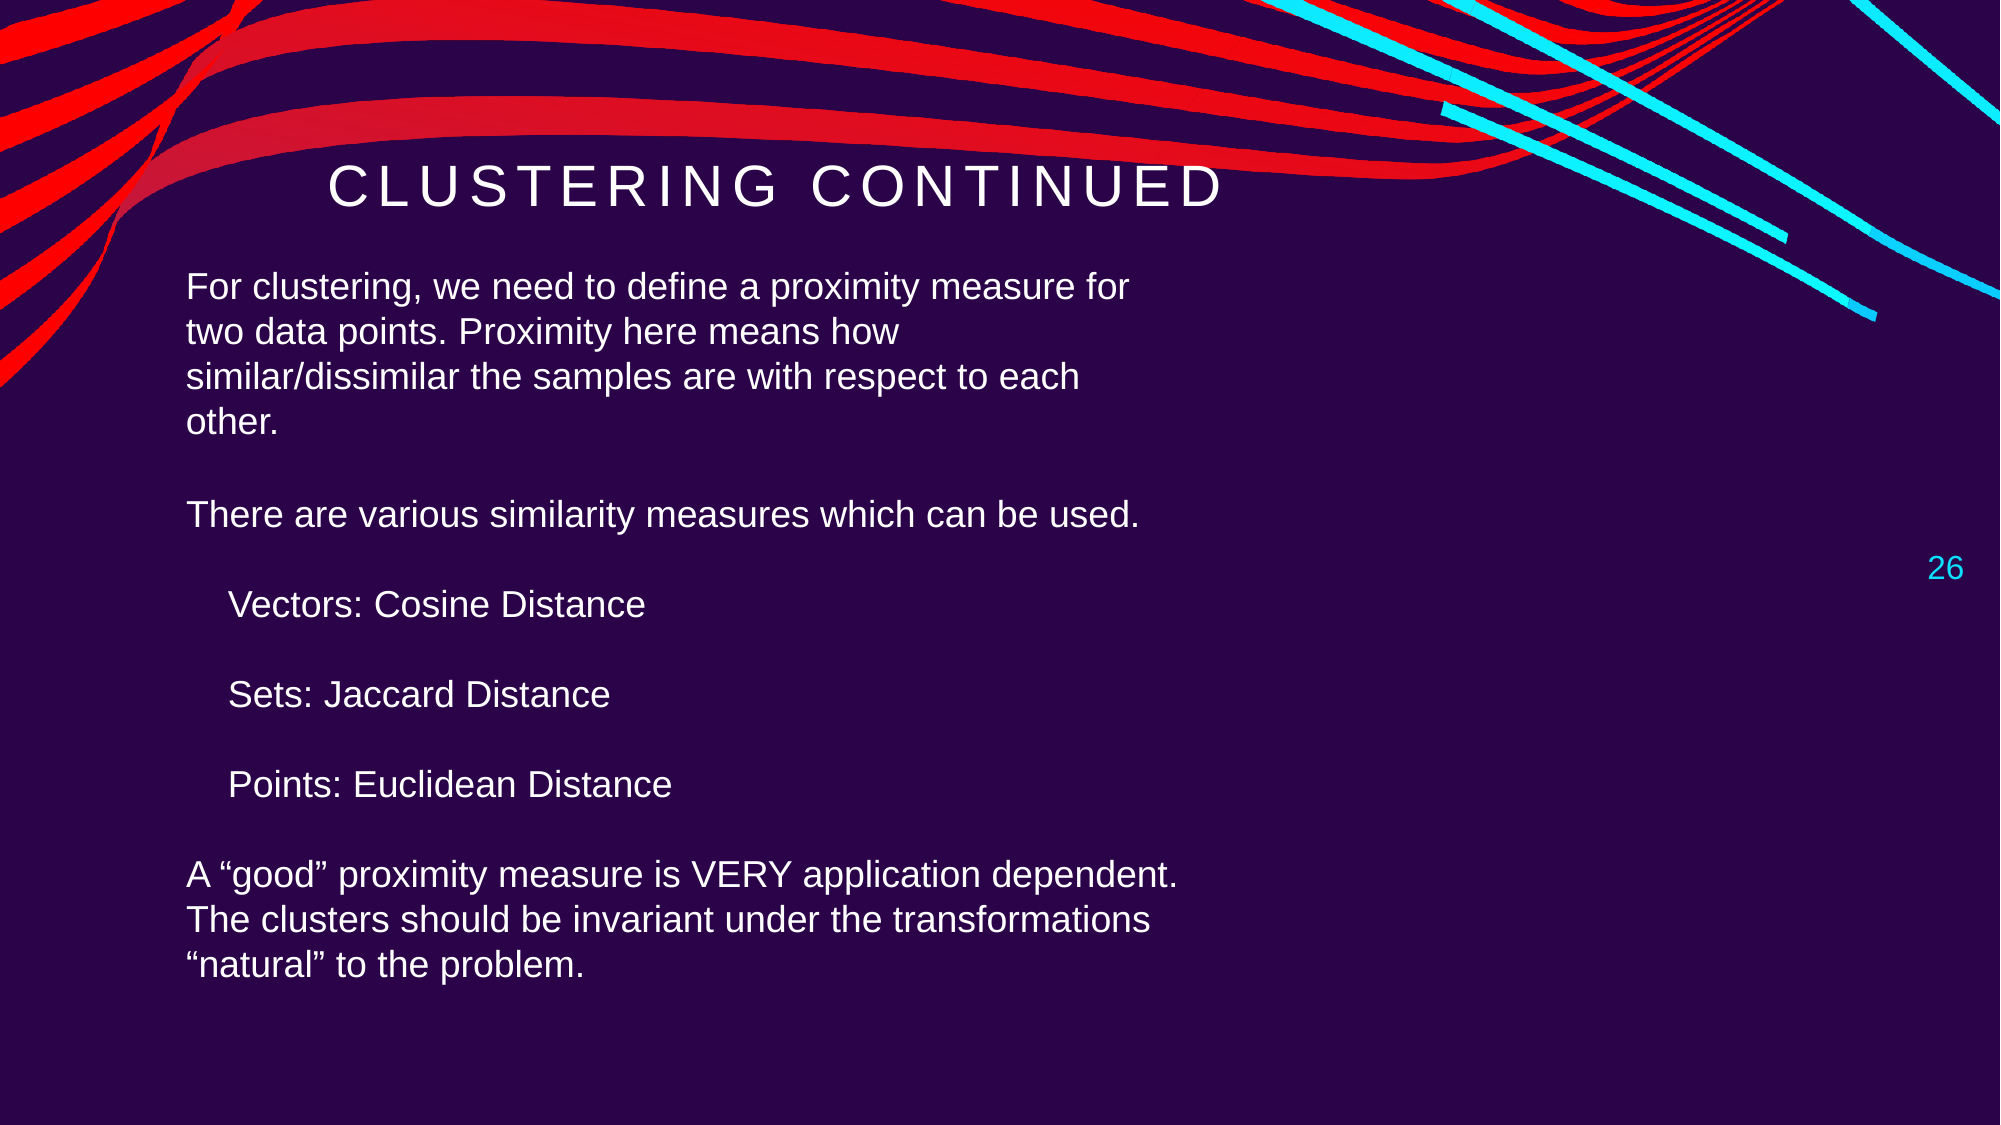

# Clustering continued
For clustering, we need to define a proximity measure for two data points. Proximity here means how similar/dissimilar the samples are with respect to each other.
There are various similarity measures which can be used.

    Vectors: Cosine Distance

    Sets: Jaccard Distance

    Points: Euclidean Distance

A “good” proximity measure is VERY application dependent. The clusters should be invariant under the transformations “natural” to the problem.
26